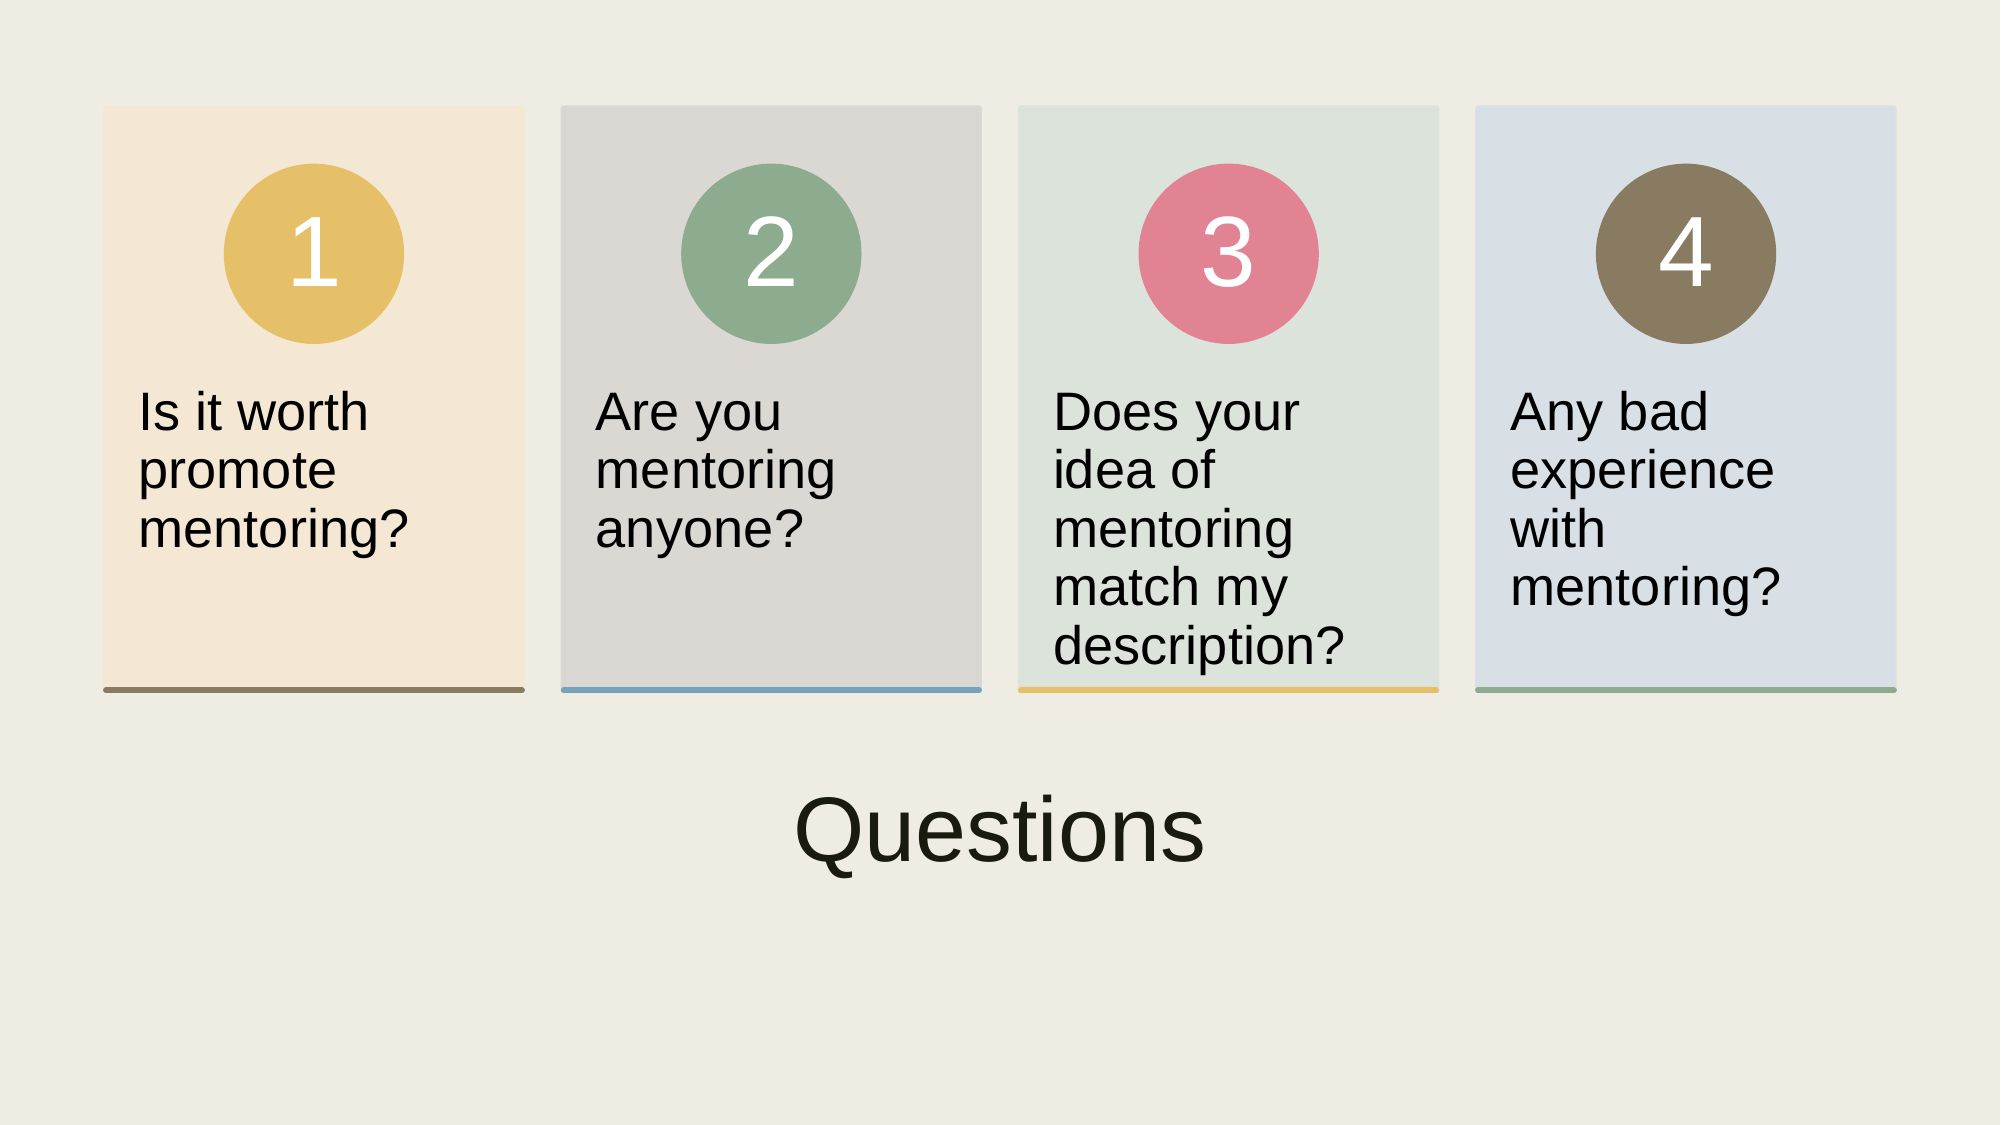

Is it worth promote mentoring?
1
Are you mentoring anyone?
2
Does your idea of mentoring match my description?
3
Any bad experience with mentoring?
4
# Questions